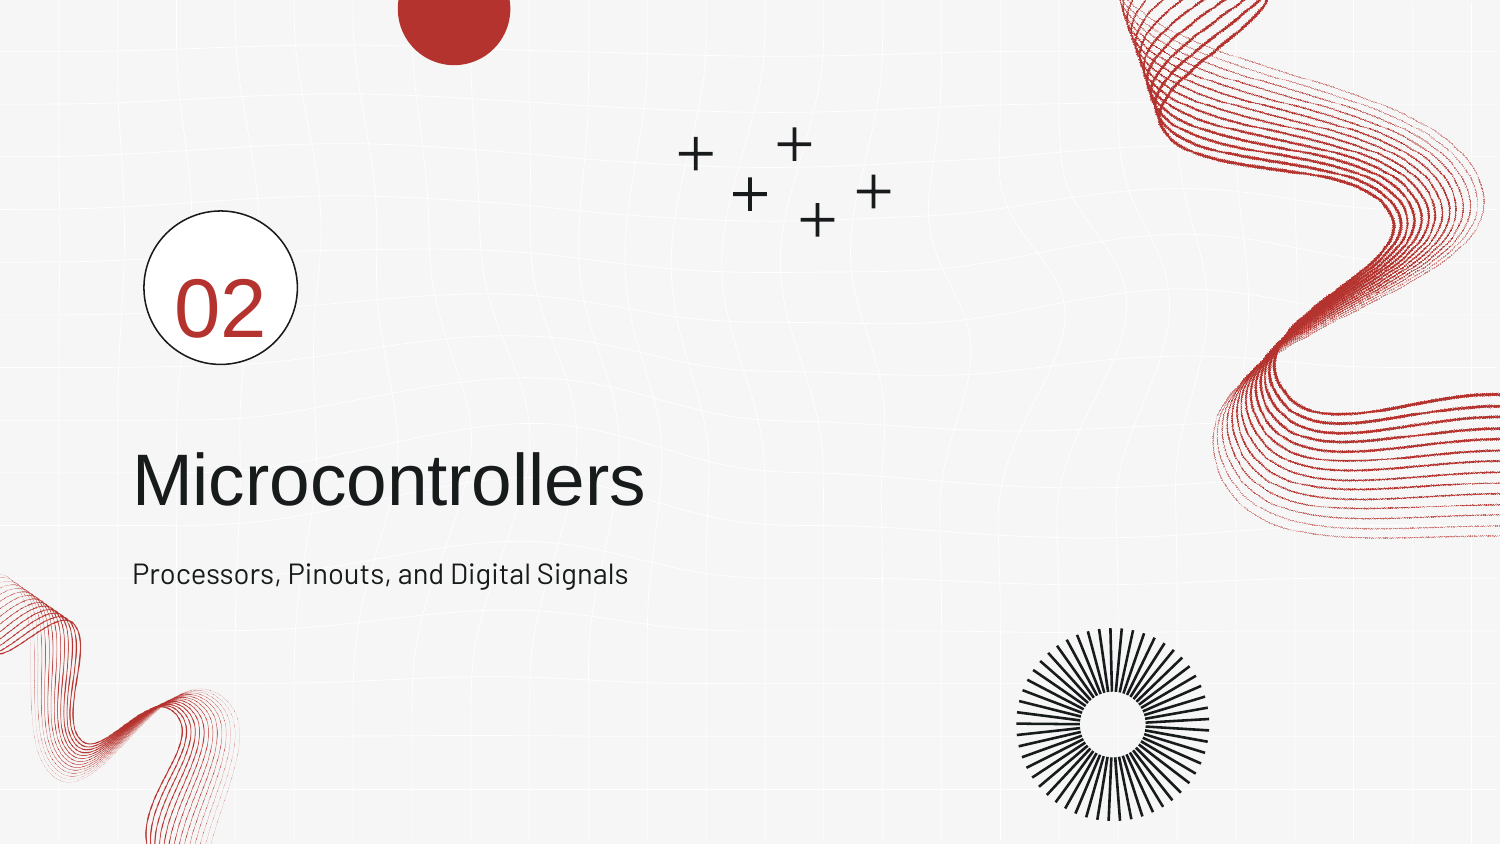

02
# Microcontrollers
Processors, Pinouts, and Digital Signals